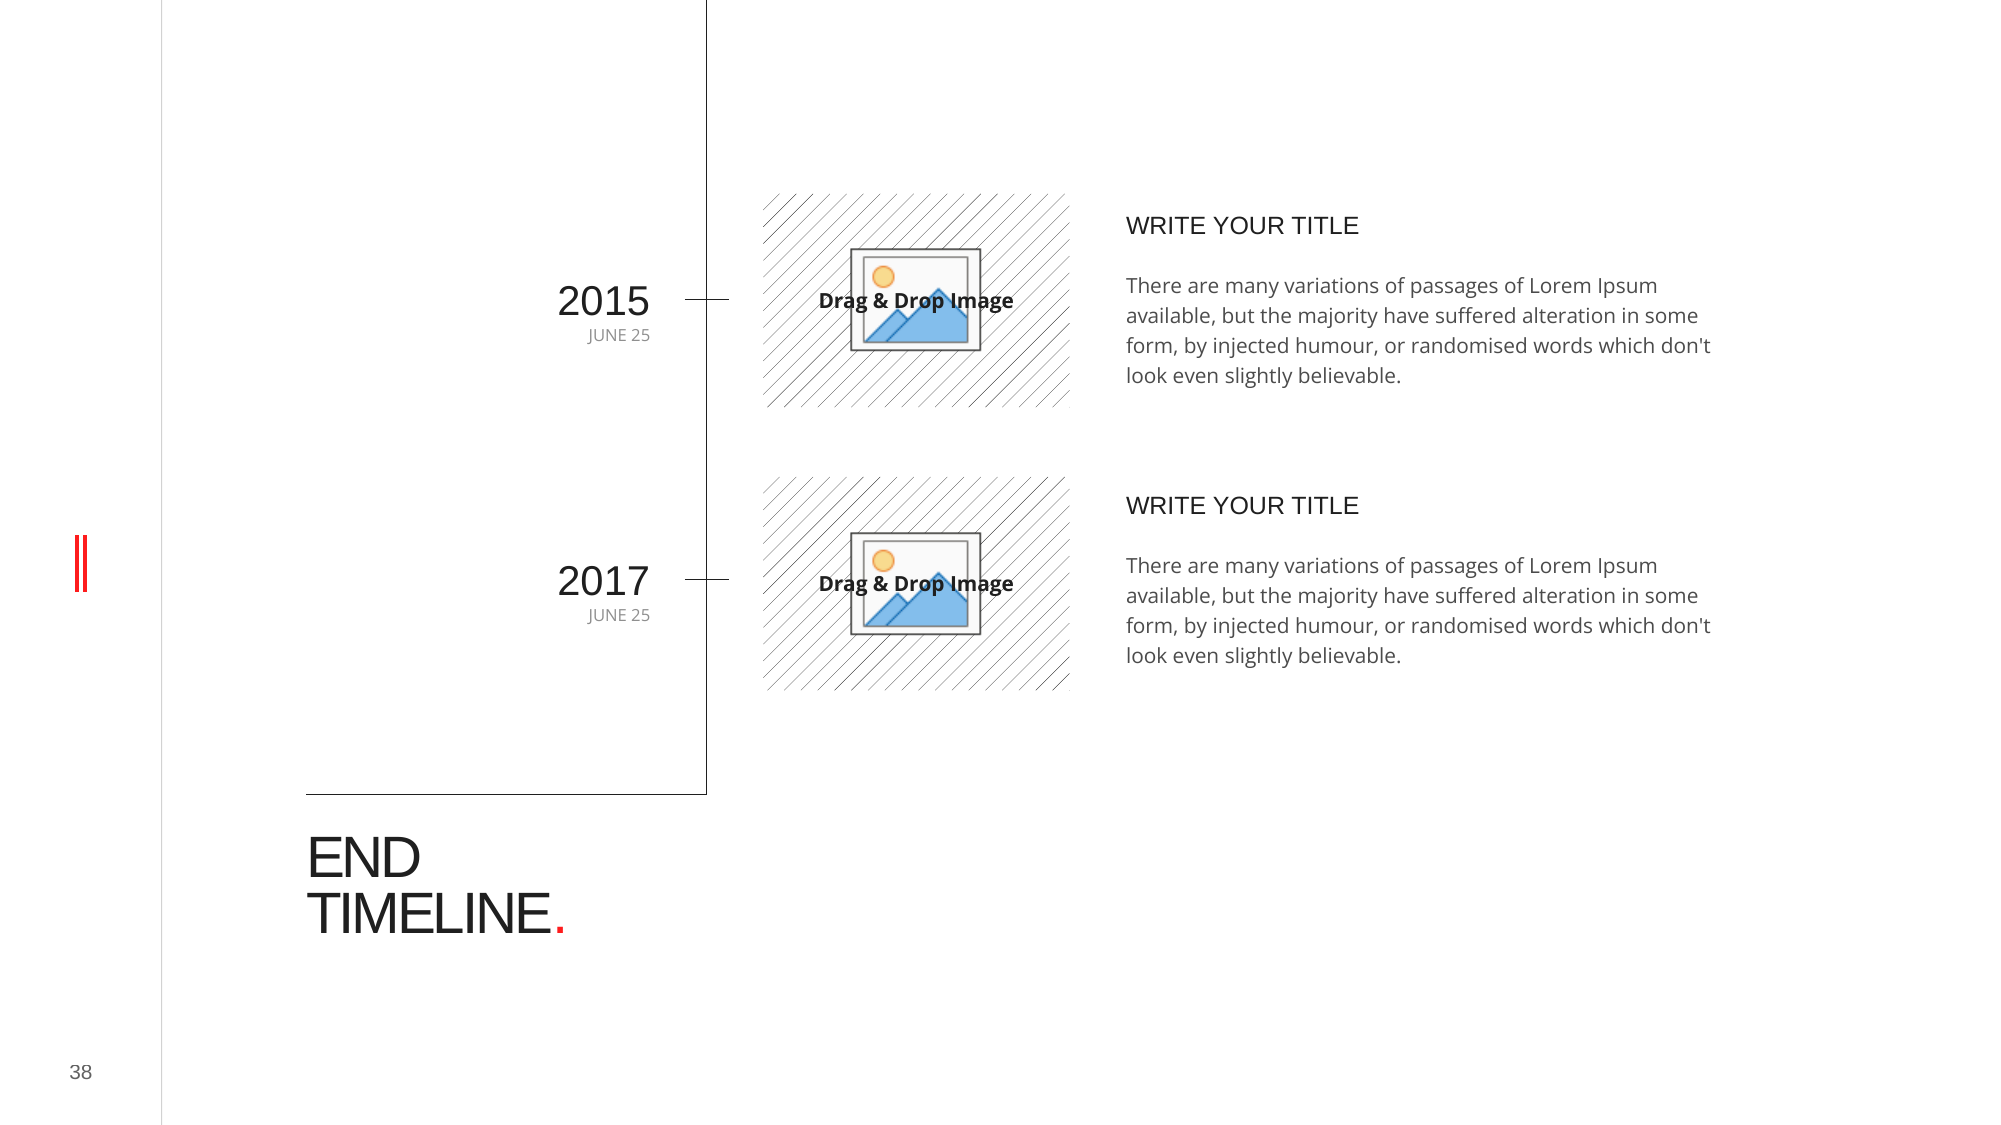

WRITE YOUR TITLE
There are many variations of passages of Lorem Ipsum available, but the majority have suffered alteration in some form, by injected humour, or randomised words which don't look even slightly believable.
2015
JUNE 25

WRITE YOUR TITLE
There are many variations of passages of Lorem Ipsum available, but the majority have suffered alteration in some form, by injected humour, or randomised words which don't look even slightly believable.
2017
JUNE 25
END
TIMELINE.
38